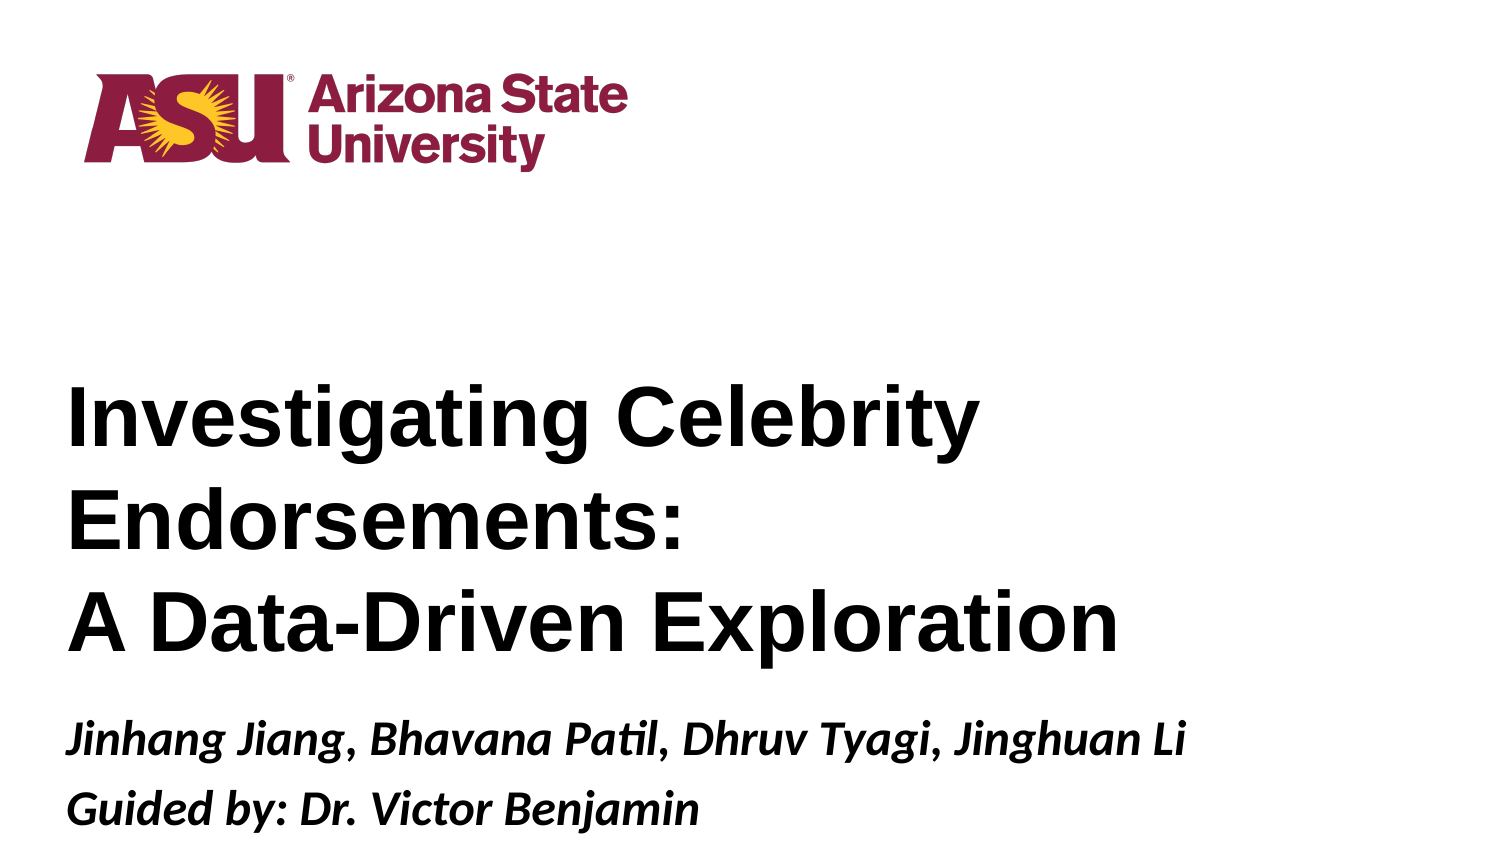

# Investigating Celebrity Endorsements:
A Data-Driven Exploration
Jinhang Jiang, Bhavana Patil, Dhruv Tyagi, Jinghuan Li
Guided by: Dr. Victor Benjamin